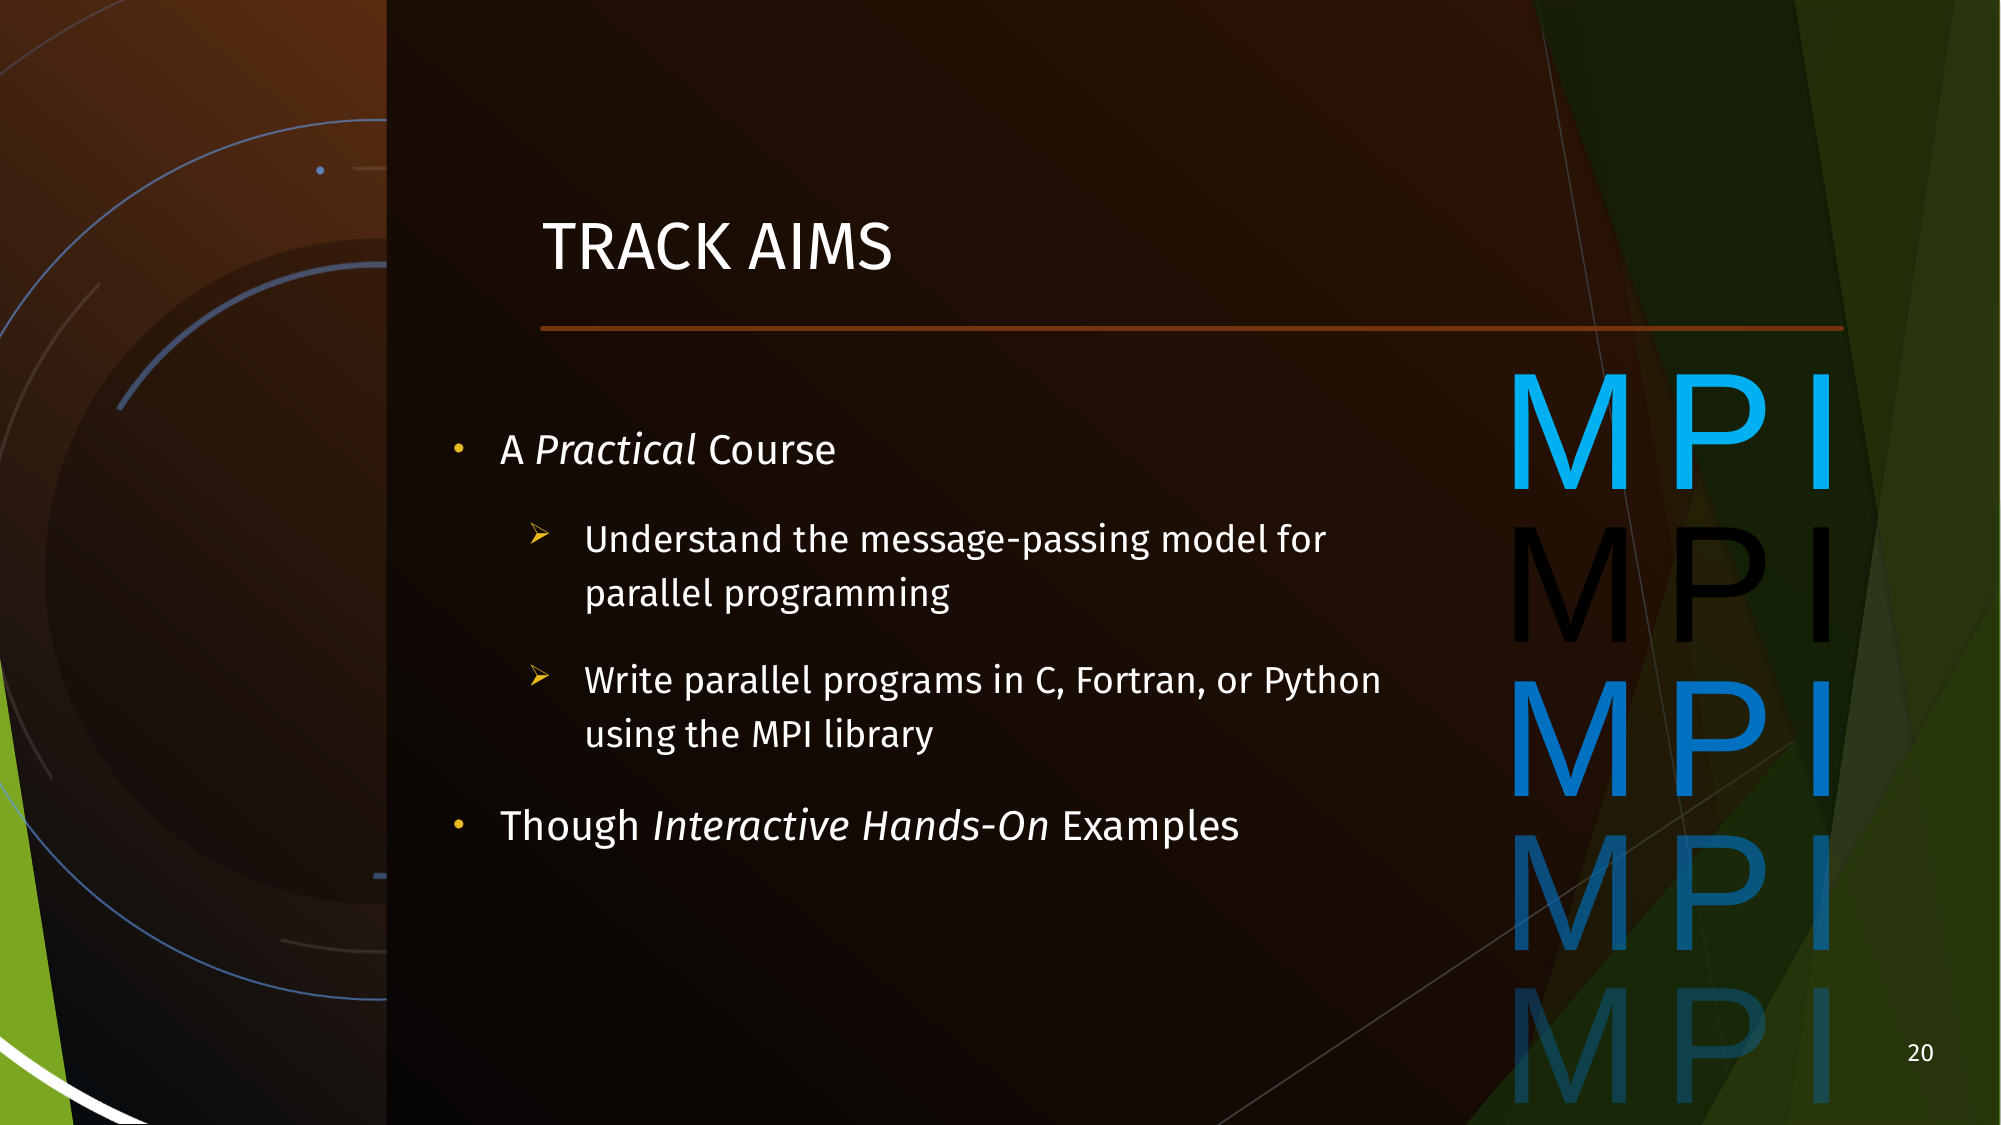

# Track AIMS
M P I
A Practical Course
Understand the message-passing model for
parallel programming
Write parallel programs in C, Fortran, or Python
using the MPI library
Though Interactive Hands-On Examples
M P I
M P I
M P I
M P I
20